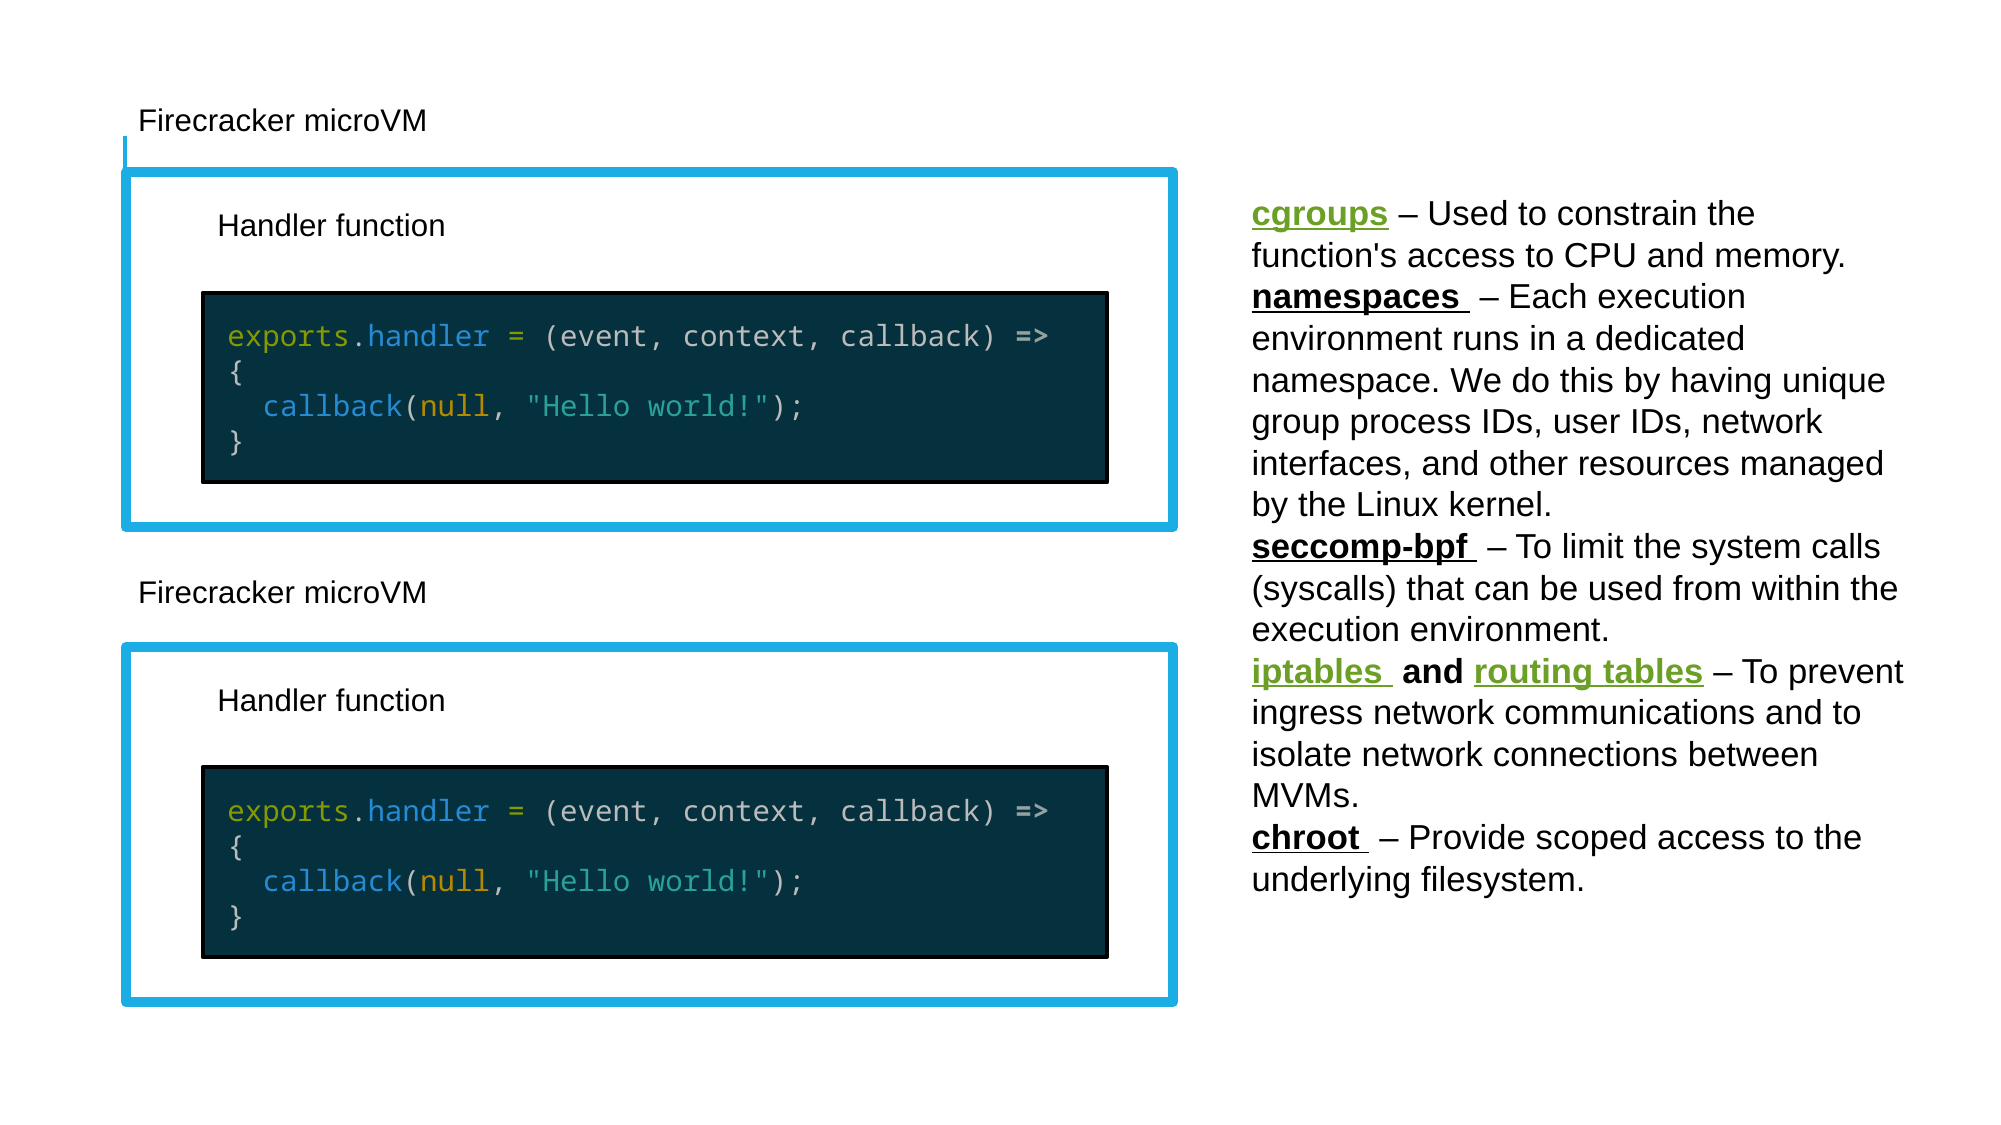

Firecracker microVM

cgroups – Used to constrain the function's access to CPU and memory.
namespaces  – Each execution environment runs in a dedicated namespace. We do this by having unique group process IDs, user IDs, network interfaces, and other resources managed by the Linux kernel.
seccomp-bpf  – To limit the system calls (syscalls) that can be used from within the execution environment.
iptables  and routing tables – To prevent ingress network communications and to isolate network connections between MVMs.
chroot  – Provide scoped access to the underlying filesystem.
Handler function
exports.handler = (event, context, callback) => {
  callback(null, "Hello world!");
}
Firecracker microVM

Handler function
exports.handler = (event, context, callback) => {
  callback(null, "Hello world!");
}